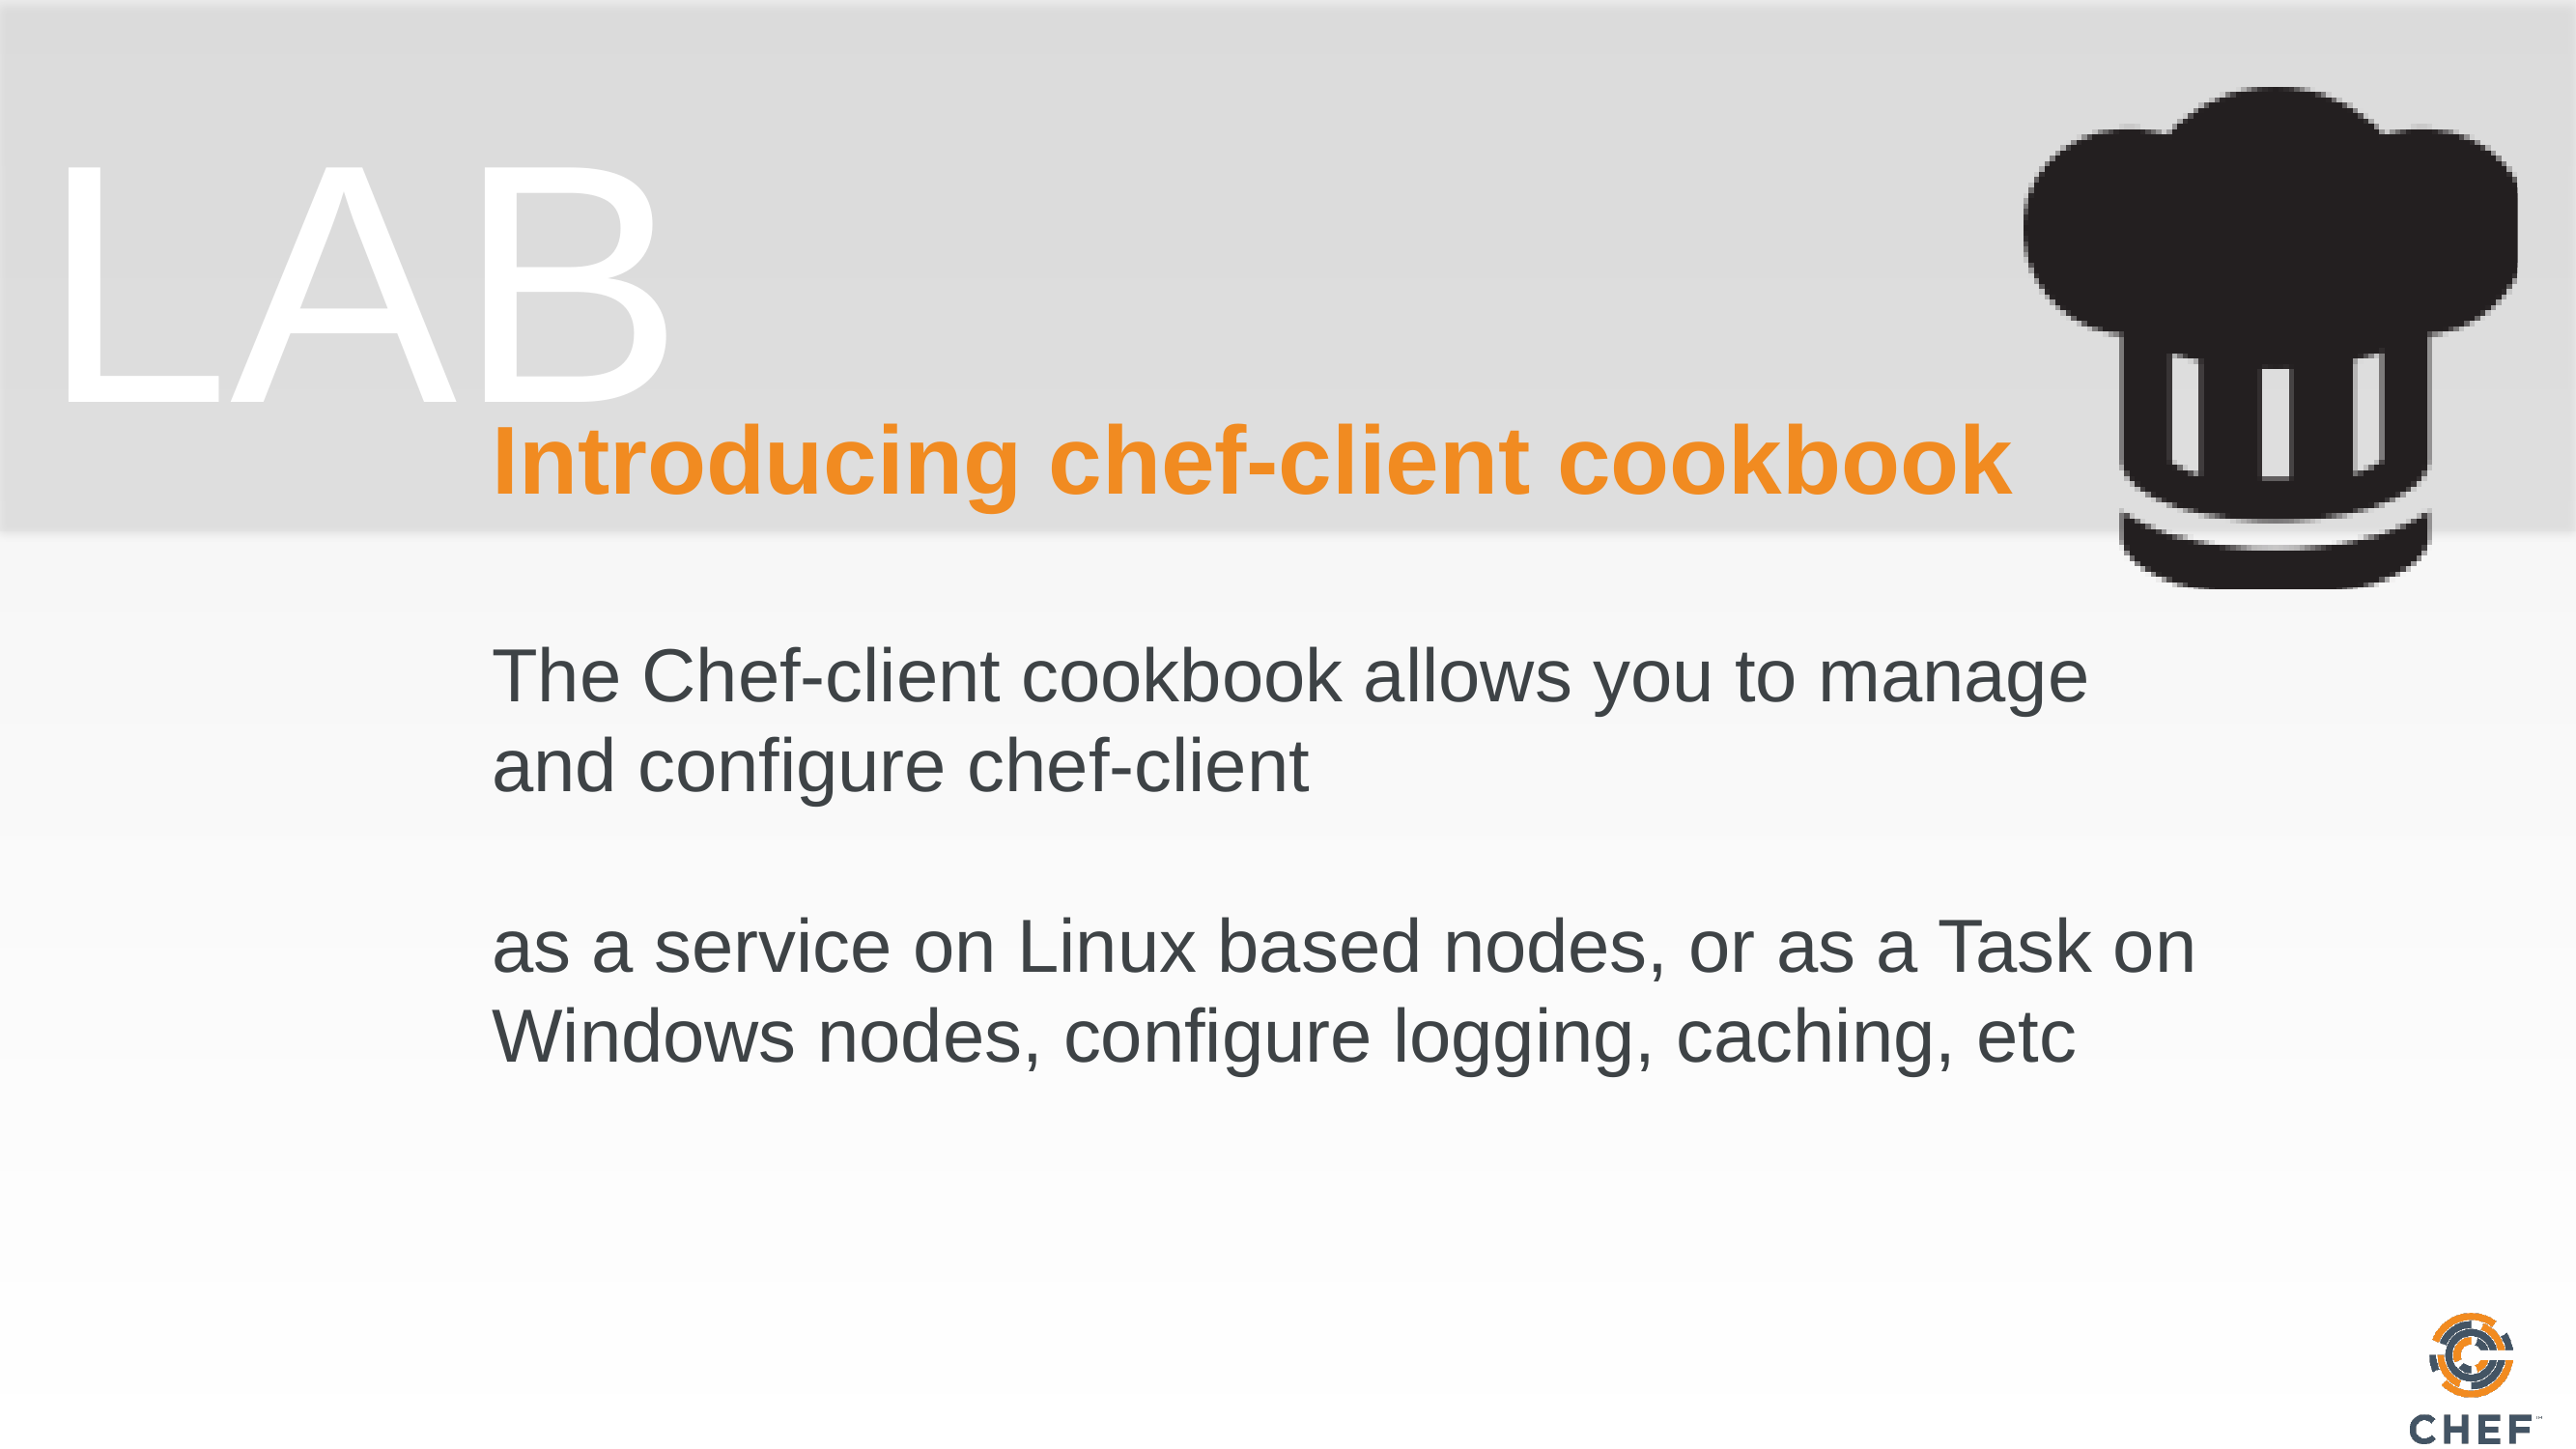

# Introducing chef-client cookbook
The Chef-client cookbook allows you to manage and configure chef-client

as a service on Linux based nodes, or as a Task on Windows nodes, configure logging, caching, etc